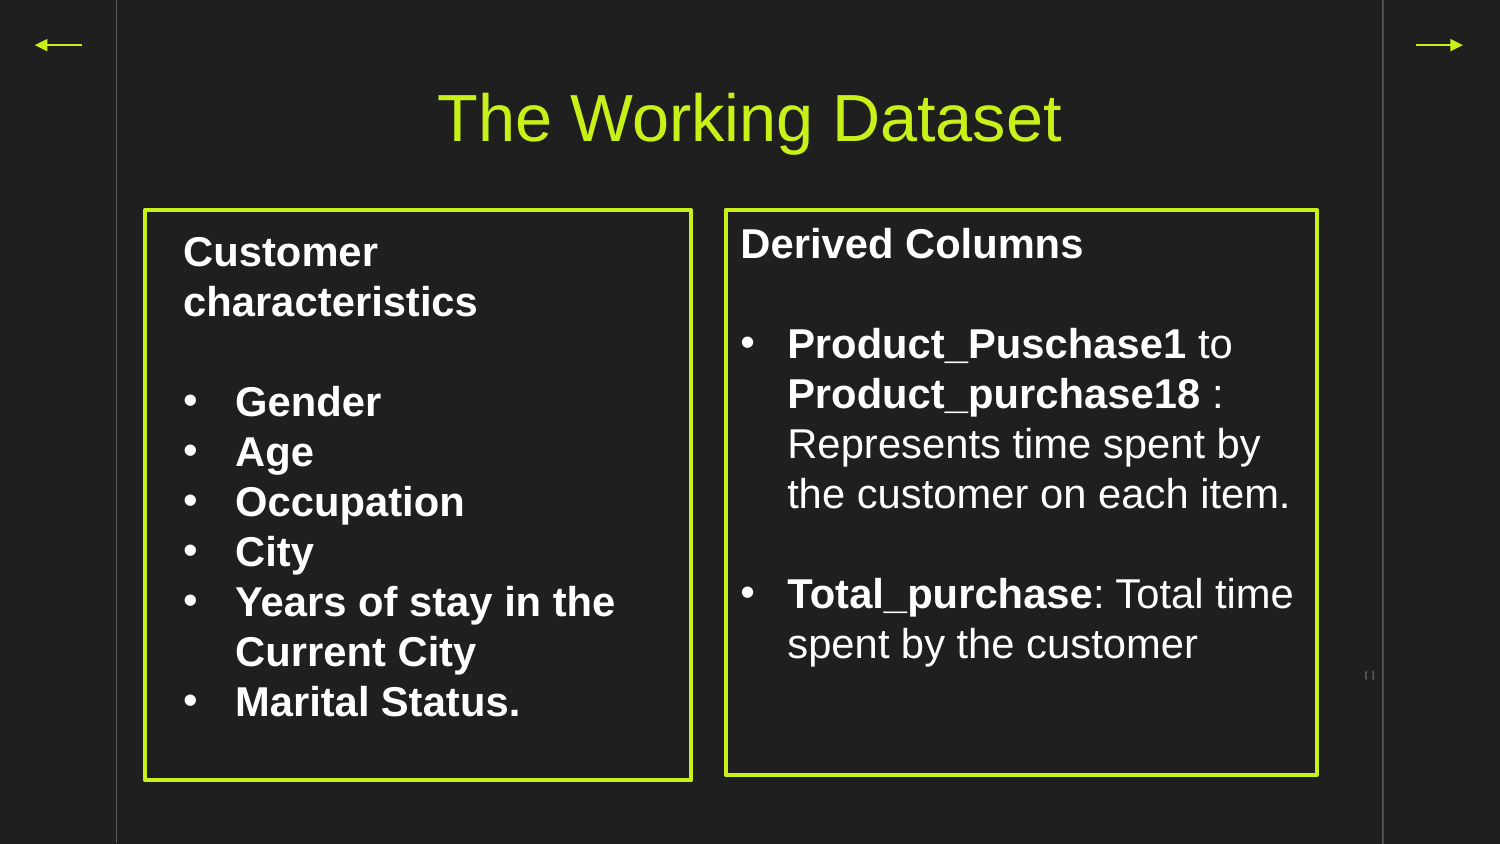

The Working Dataset
Customer characteristics

Gender
Age
Occupation
City
Years of stay in the Current City
Marital Status.

Derived Columns

Product_Puschase1 to Product_purchase18 : Represents time spent by the customer on each item.

Total_purchase: Total time spent by the customer